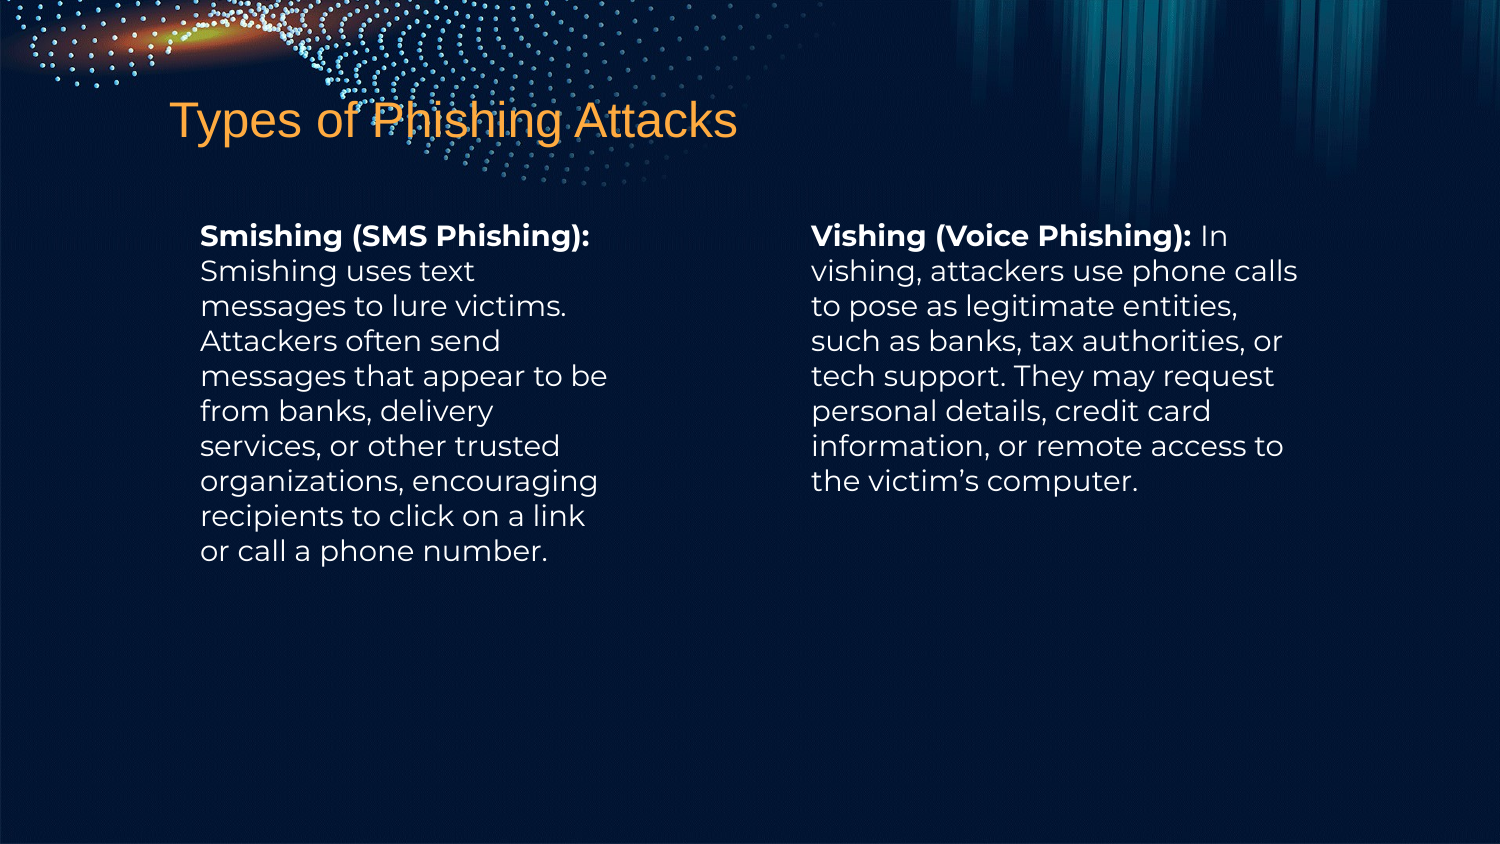

# Types of Phishing Attacks
Smishing (SMS Phishing): Smishing uses text messages to lure victims. Attackers often send messages that appear to be from banks, delivery services, or other trusted organizations, encouraging recipients to click on a link or call a phone number.
Vishing (Voice Phishing): In vishing, attackers use phone calls to pose as legitimate entities, such as banks, tax authorities, or tech support. They may request personal details, credit card information, or remote access to the victim’s computer.